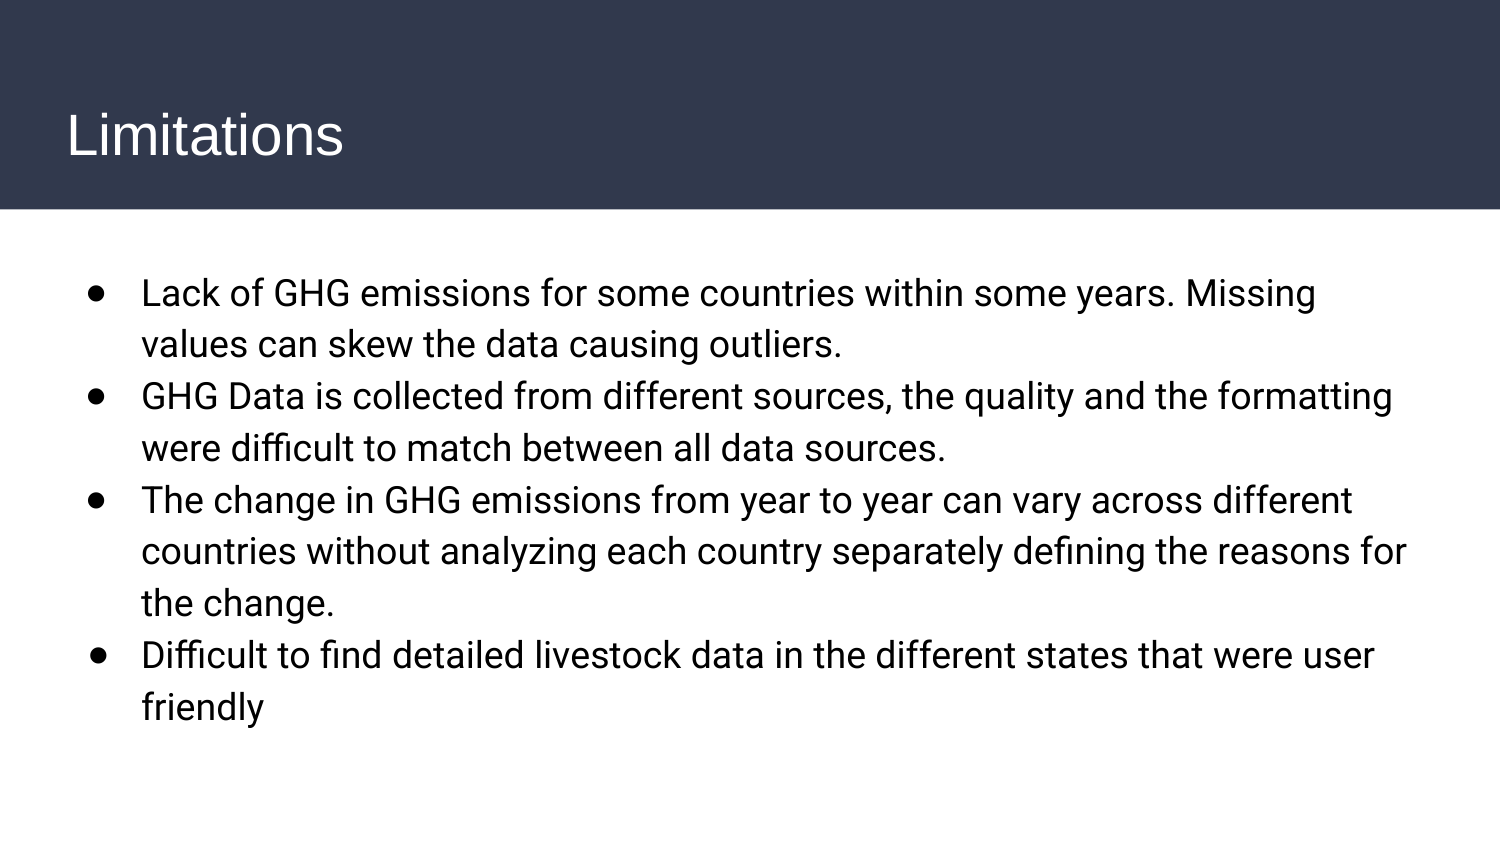

# Limitations
Lack of GHG emissions for some countries within some years. Missing values can skew the data causing outliers.
GHG Data is collected from different sources, the quality and the formatting were difficult to match between all data sources.
The change in GHG emissions from year to year can vary across different countries without analyzing each country separately defining the reasons for the change.
Difficult to find detailed livestock data in the different states that were user friendly